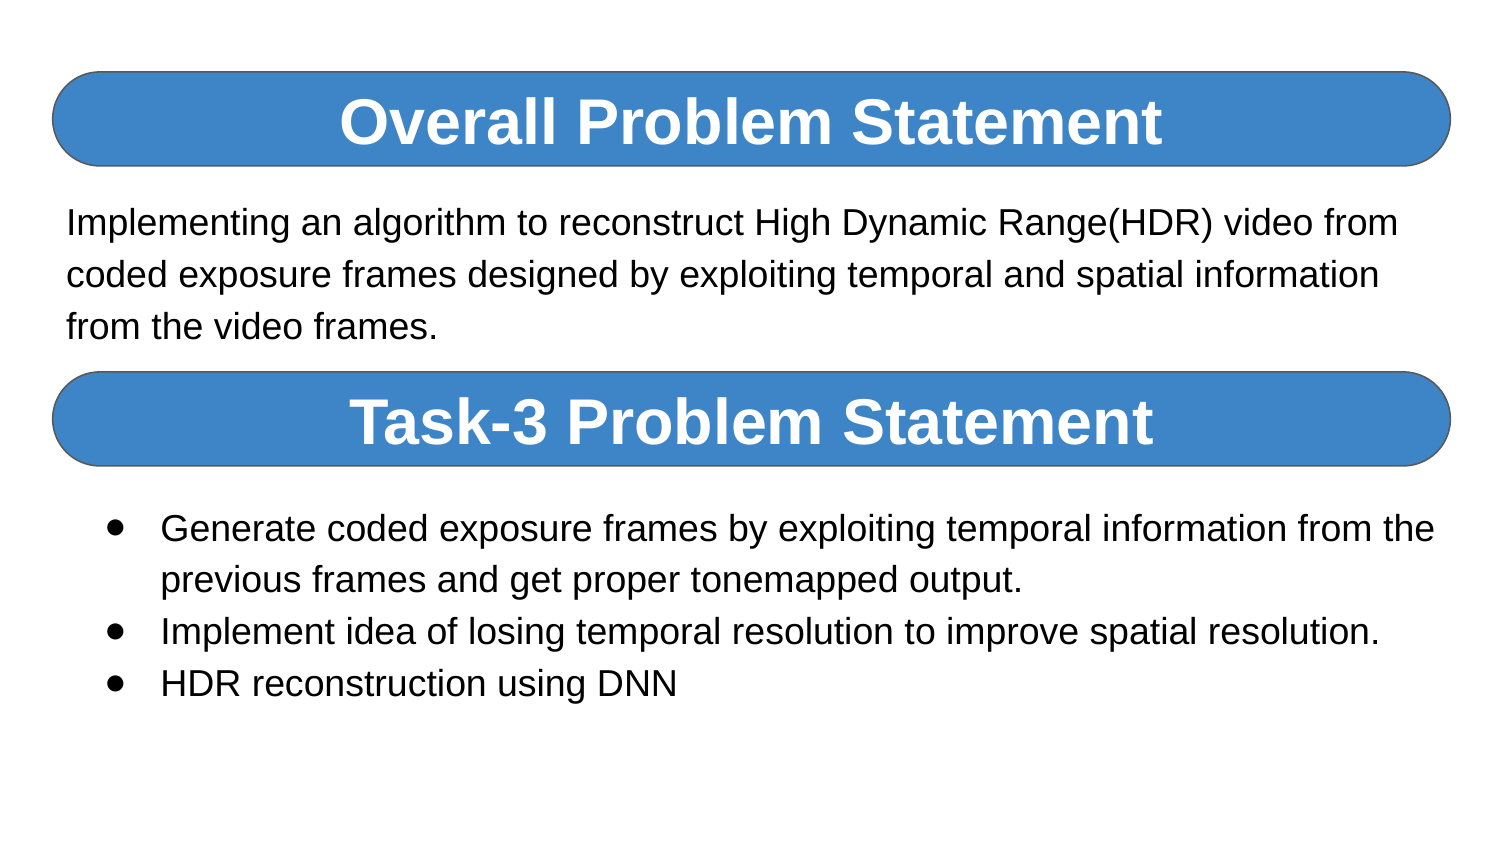

Overall Problem Statement
Implementing an algorithm to reconstruct High Dynamic Range(HDR) video from coded exposure frames designed by exploiting temporal and spatial information from the video frames.
Task-3 Problem Statement
Generate coded exposure frames by exploiting temporal information from the previous frames and get proper tonemapped output.
Implement idea of losing temporal resolution to improve spatial resolution.
HDR reconstruction using DNN